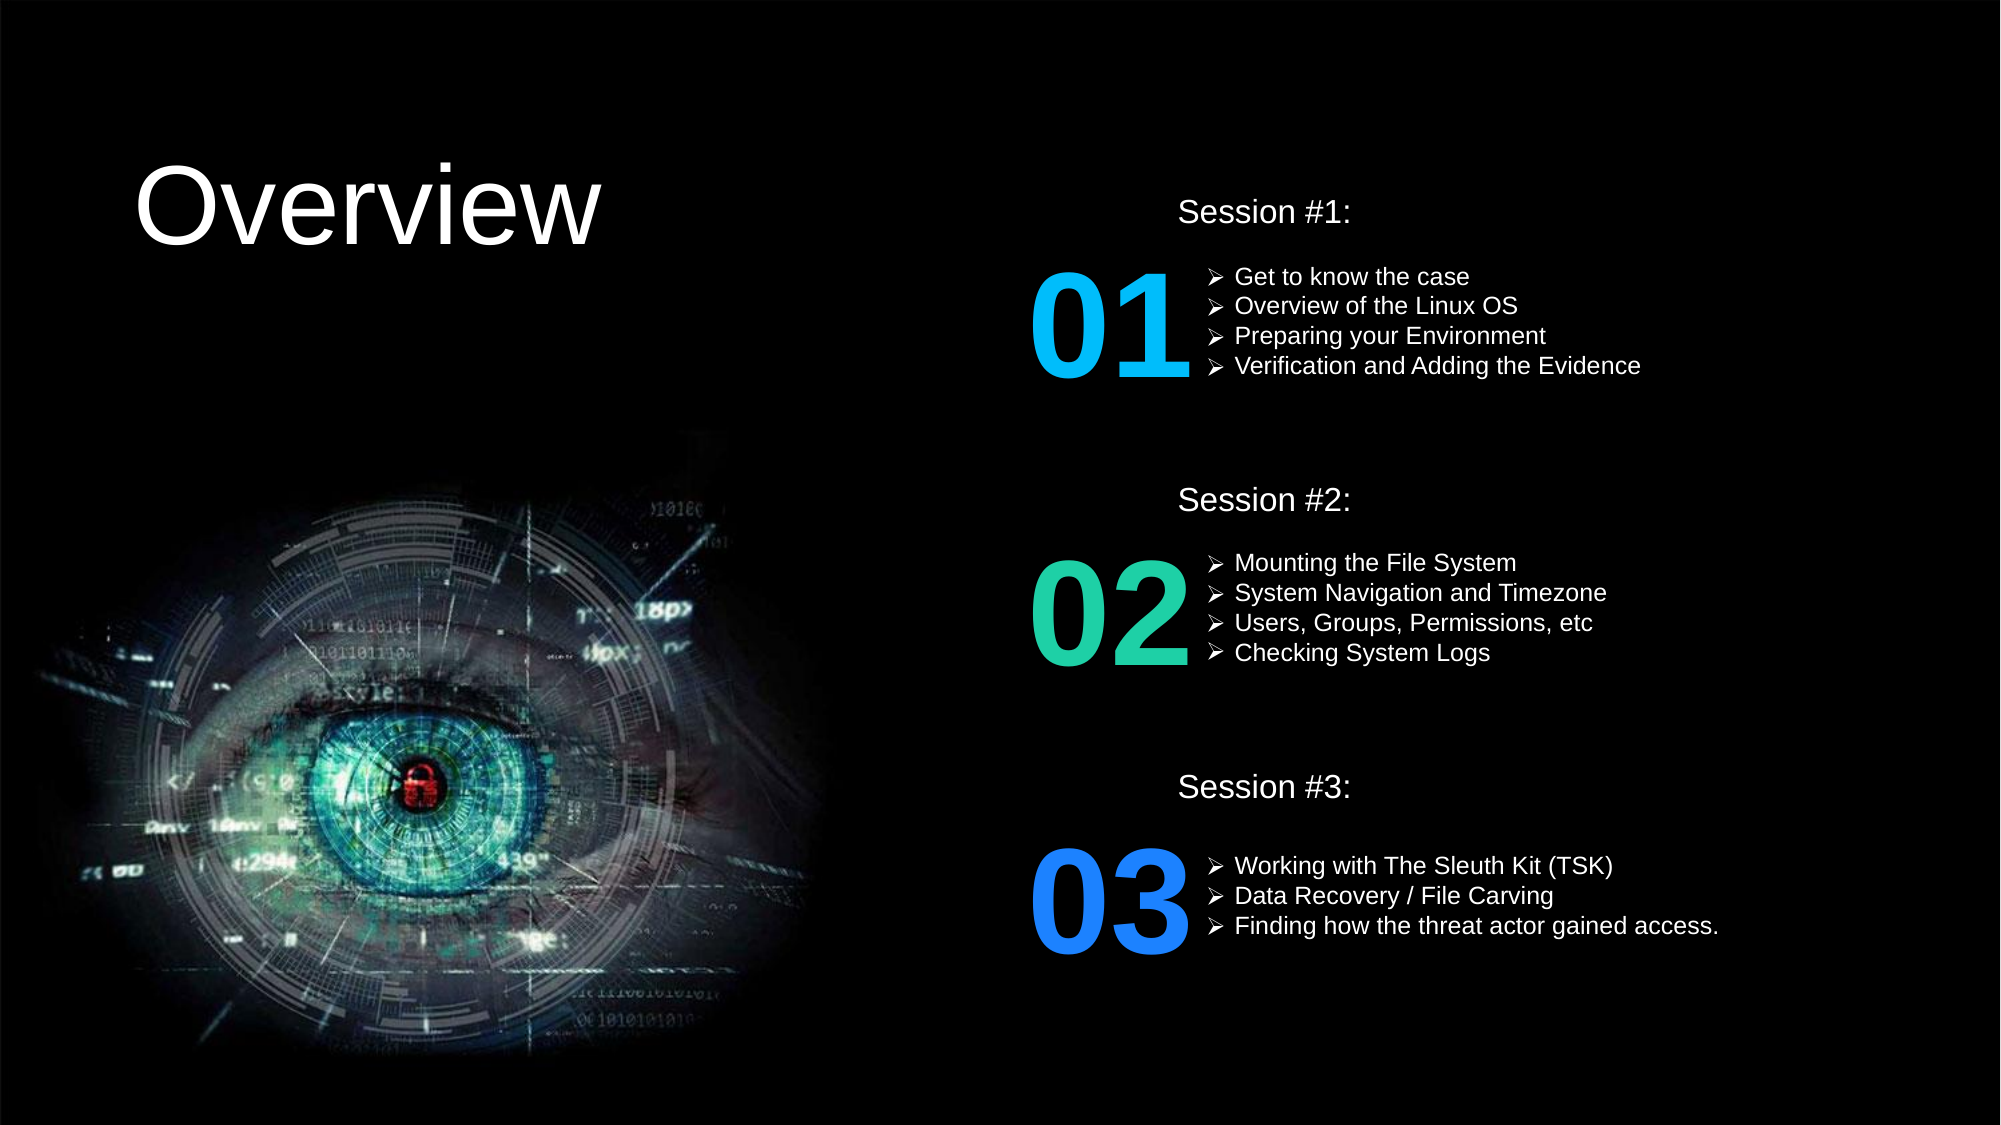

Overview
Session #1:
Get to know the case
Overview of the Linux OS
Preparing your Environment
Verification and Adding the Evidence
01
Session #2:
Mounting the File System
System Navigation and Timezone
Users, Groups, Permissions, etc
Checking System Logs
02
Session #3:
Working with The Sleuth Kit (TSK)
Data Recovery / File Carving
Finding how the threat actor gained access.
03